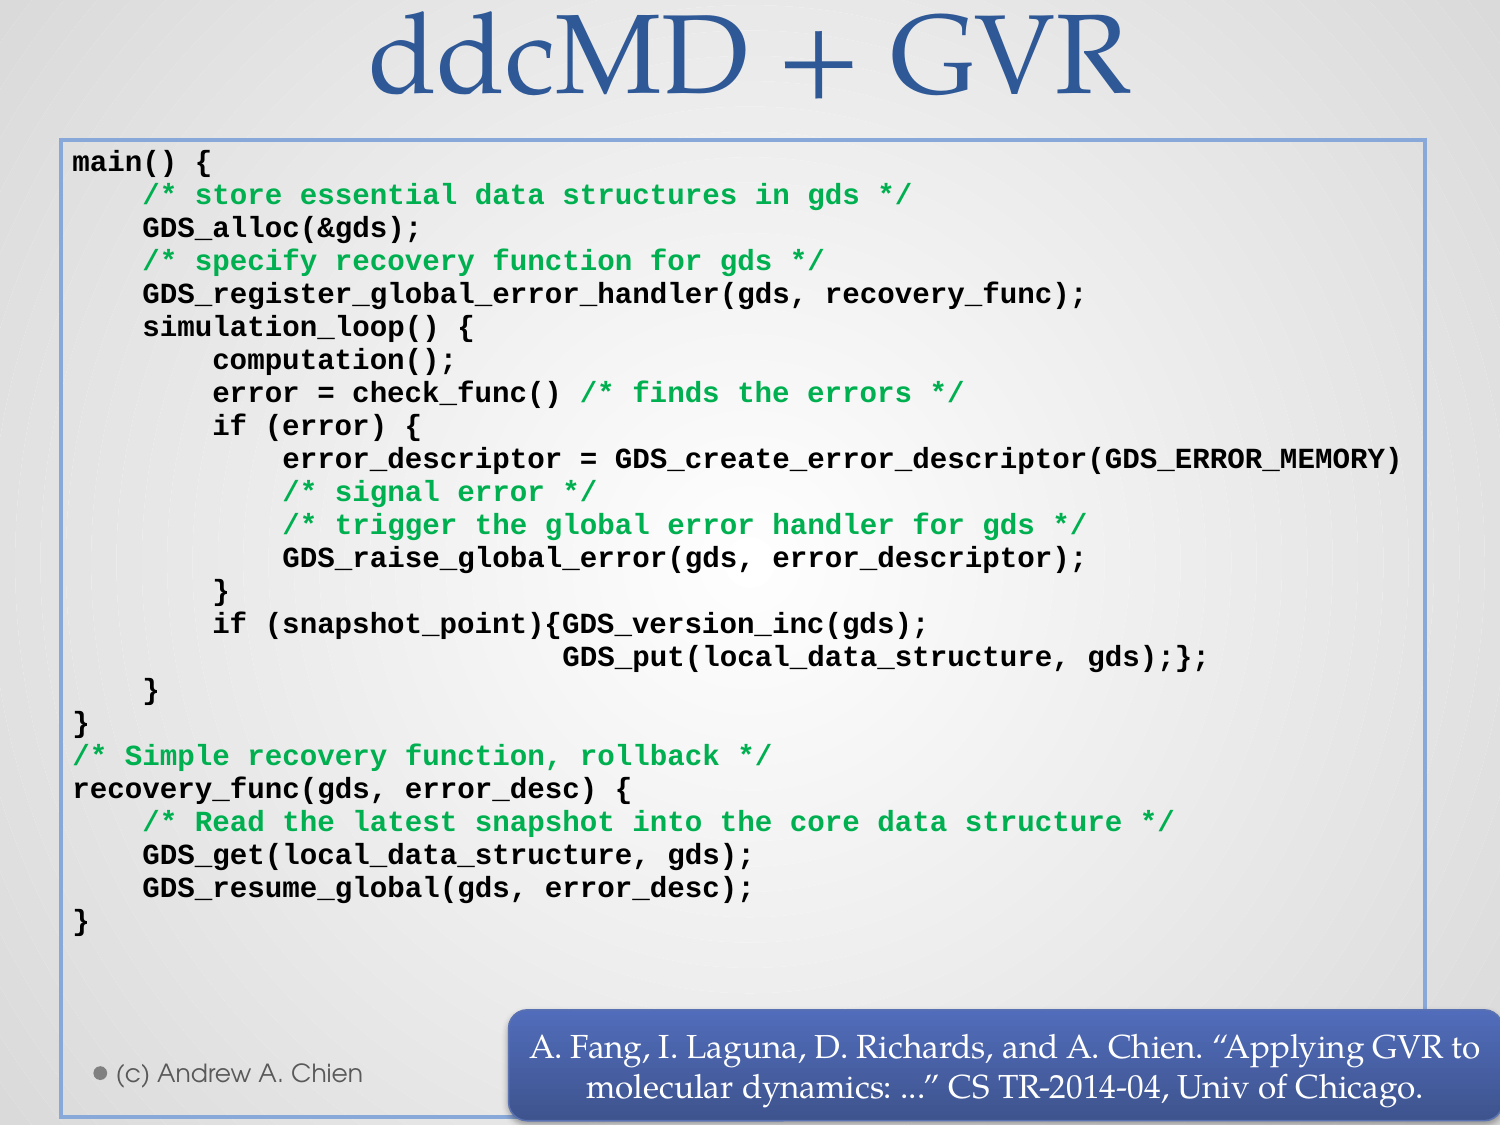

# ddcMD + GVR
| main() { /\* store essential data structures in gds \*/ GDS\_alloc(&gds); /\* specify recovery function for gds \*/ GDS\_register\_global\_error\_handler(gds, recovery\_func); simulation\_loop() { computation(); error = check\_func() /\* finds the errors \*/ if (error) { error\_descriptor = GDS\_create\_error\_descriptor(GDS\_ERROR\_MEMORY) /\* signal error \*/ /\* trigger the global error handler for gds \*/ GDS\_raise\_global\_error(gds, error\_descriptor); } if (snapshot\_point){GDS\_version\_inc(gds); GDS\_put(local\_data\_structure, gds);}; } } /\* Simple recovery function, rollback \*/ recovery\_func(gds, error\_desc) { /\* Read the latest snapshot into the core data structure \*/ GDS\_get(local\_data\_structure, gds); GDS\_resume\_global(gds, error\_desc); } |
| --- |
A. Fang, I. Laguna, D. Richards, and A. Chien. “Applying GVR to molecular dynamics: ...” CS TR-2014-04, Univ of Chicago.
(c) Andrew A. Chien
June 1, 2015